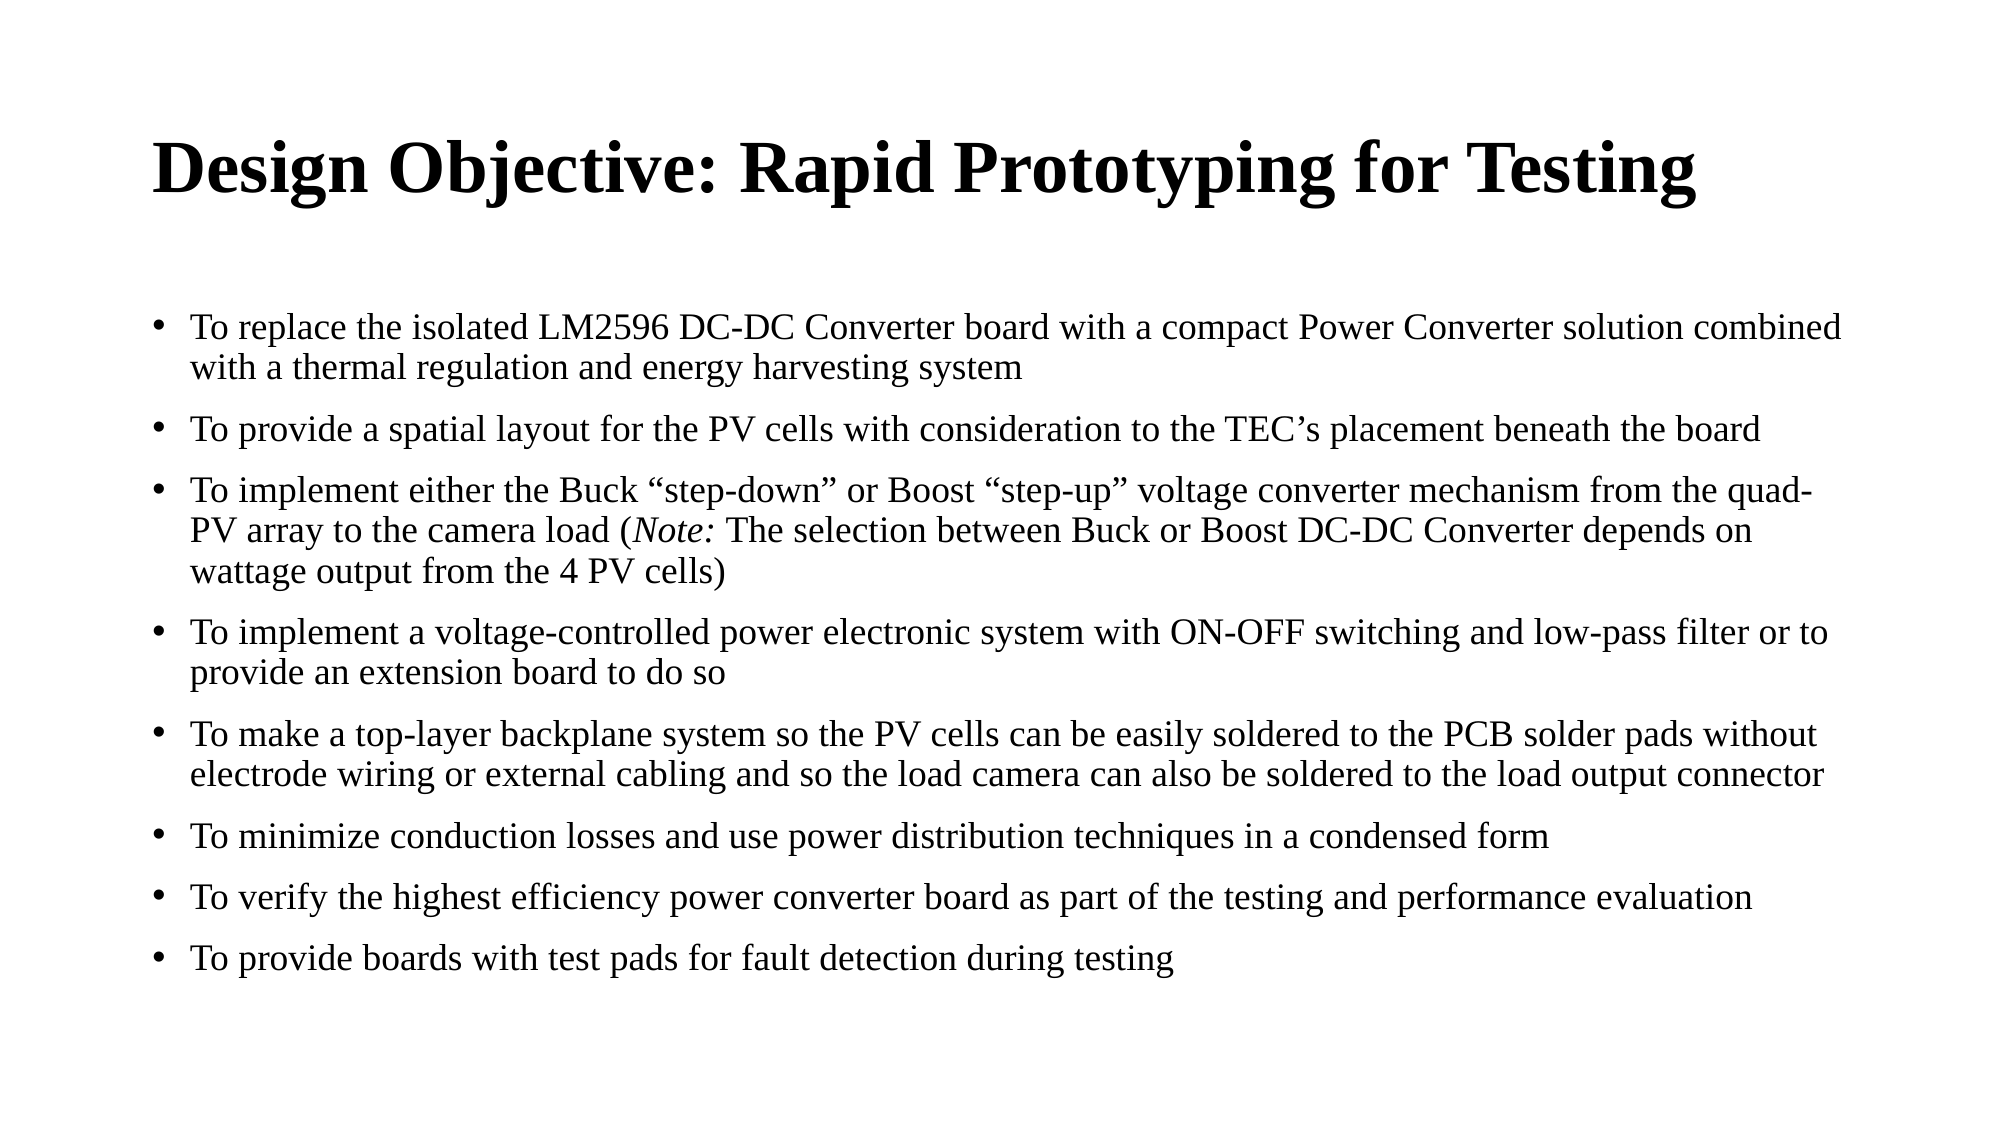

# Design Objective: Rapid Prototyping for Testing
To replace the isolated LM2596 DC-DC Converter board with a compact Power Converter solution combined with a thermal regulation and energy harvesting system
To provide a spatial layout for the PV cells with consideration to the TEC’s placement beneath the board
To implement either the Buck “step-down” or Boost “step-up” voltage converter mechanism from the quad-PV array to the camera load (Note: The selection between Buck or Boost DC-DC Converter depends on wattage output from the 4 PV cells)
To implement a voltage-controlled power electronic system with ON-OFF switching and low-pass filter or to provide an extension board to do so
To make a top-layer backplane system so the PV cells can be easily soldered to the PCB solder pads without electrode wiring or external cabling and so the load camera can also be soldered to the load output connector
To minimize conduction losses and use power distribution techniques in a condensed form
To verify the highest efficiency power converter board as part of the testing and performance evaluation
To provide boards with test pads for fault detection during testing